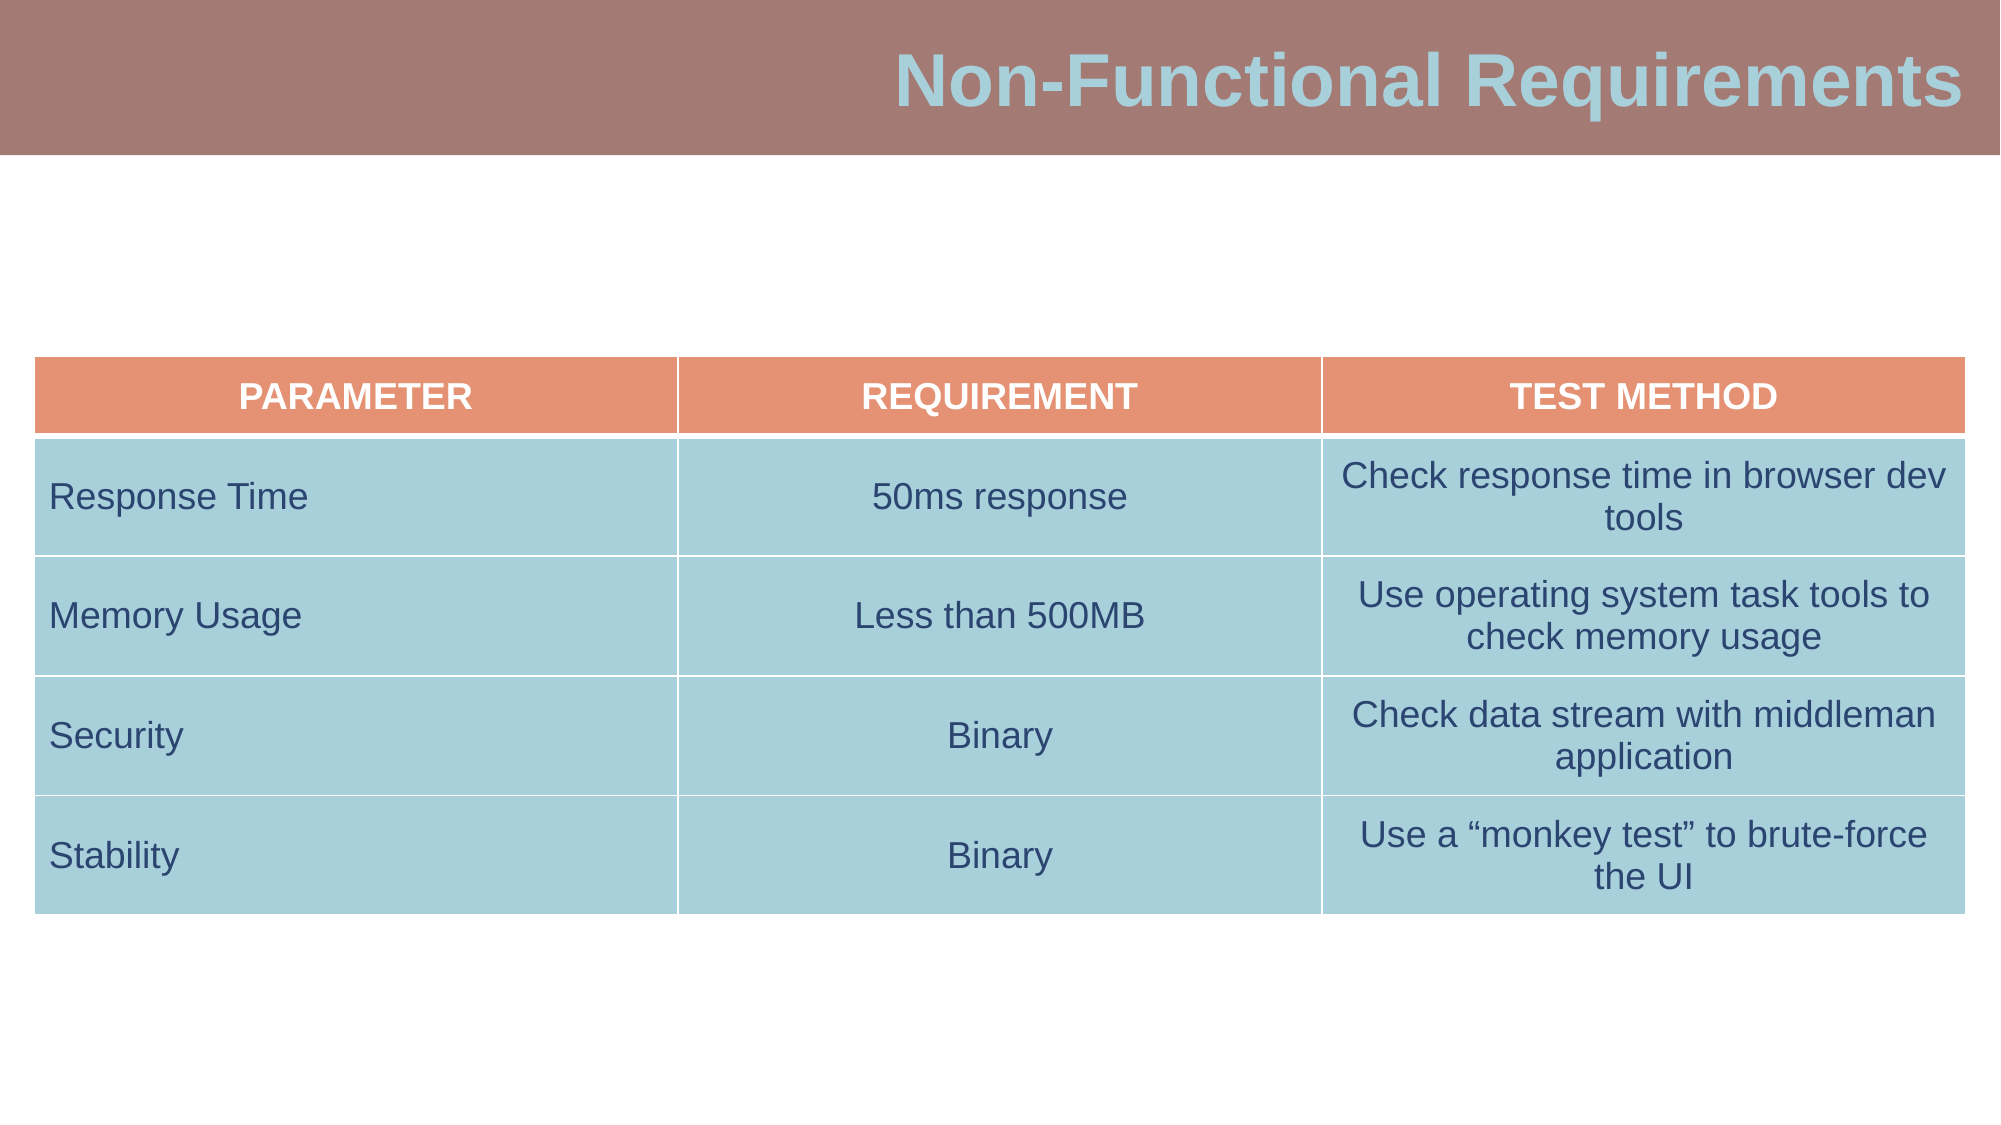

Non-Functional Requirements
| PARAMETER | REQUIREMENT | TEST METHOD |
| --- | --- | --- |
| Response Time | 50ms response | Check response time in browser dev tools |
| Memory Usage | Less than 500MB | Use operating system task tools to check memory usage |
| Security | Binary | Check data stream with middleman application |
| Stability | Binary | Use a “monkey test” to brute-force the UI |